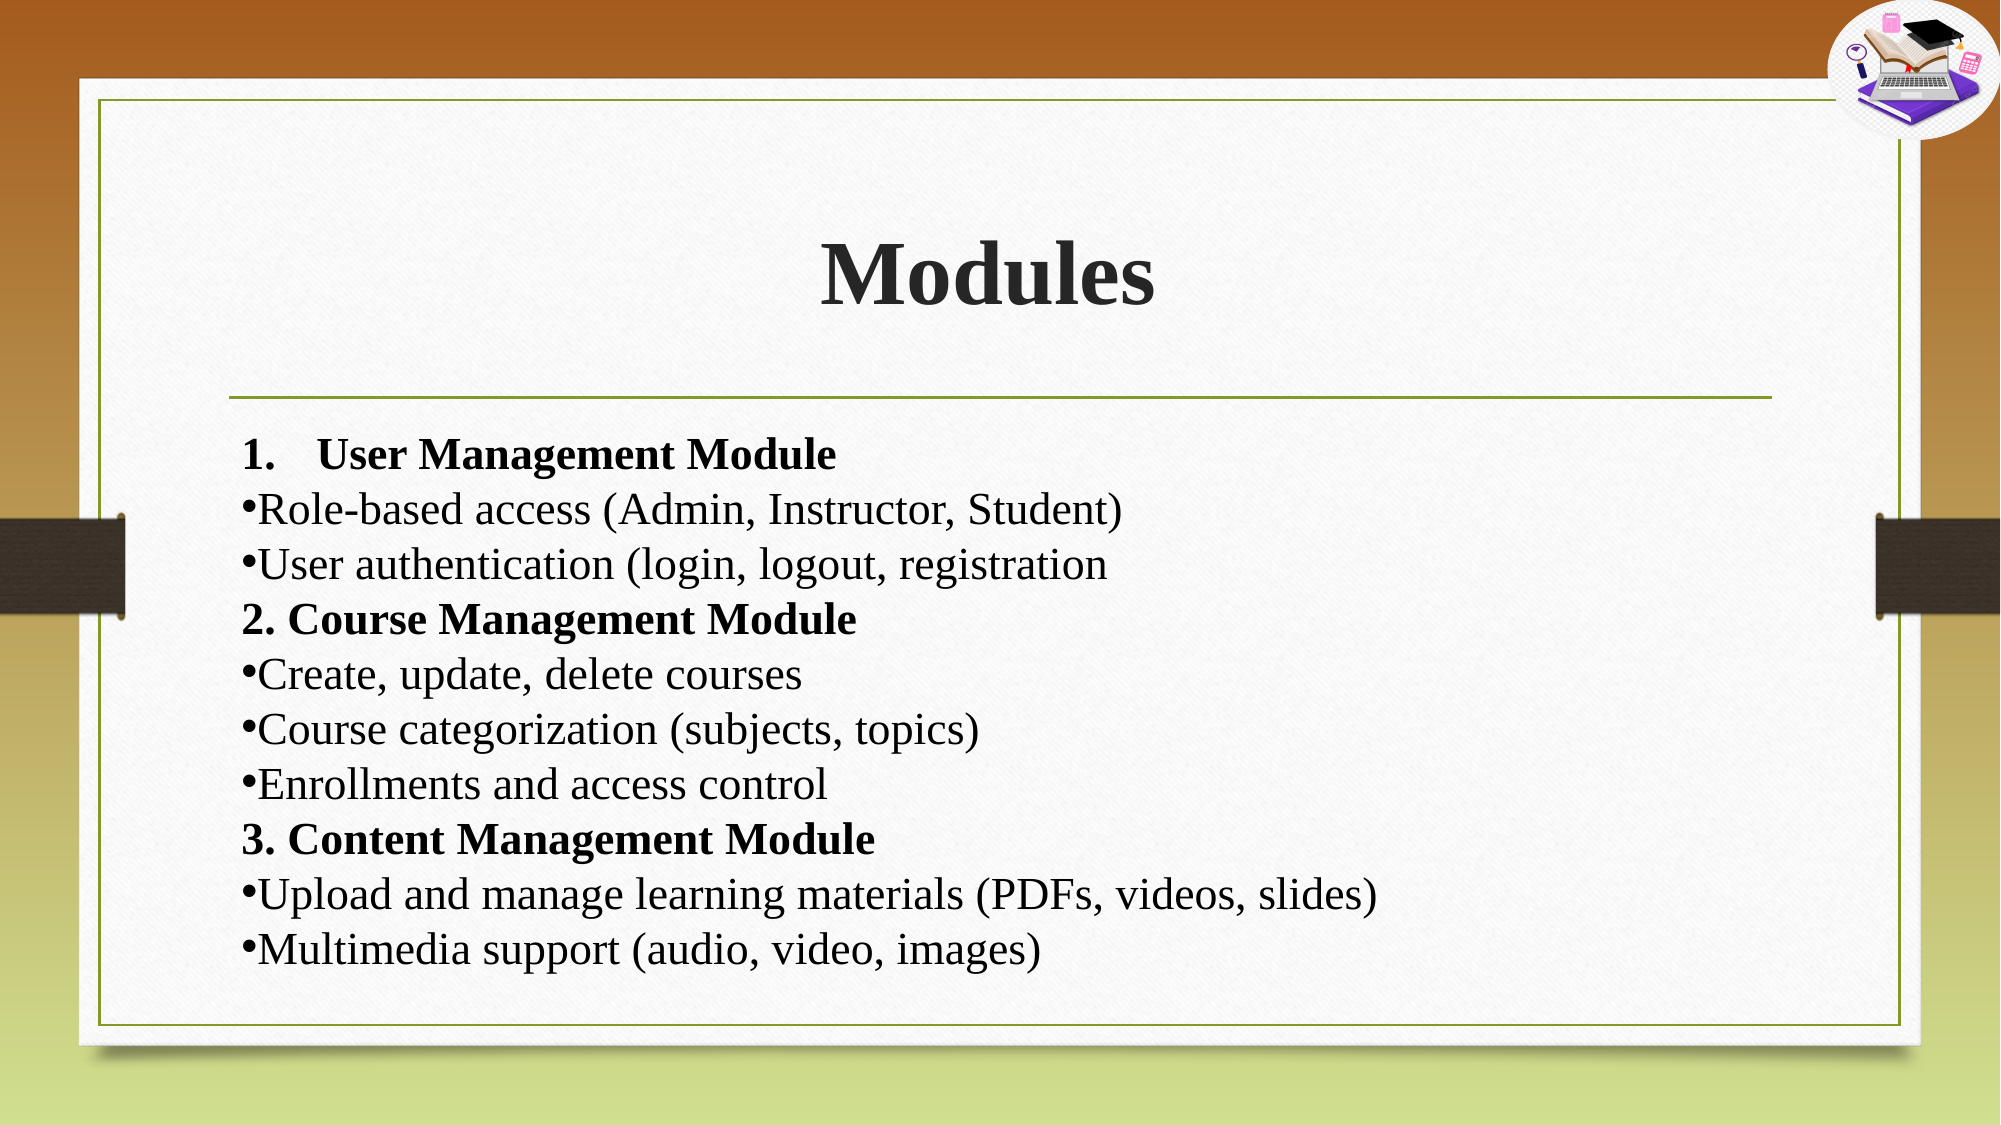

# Modules
User Management Module
Role-based access (Admin, Instructor, Student)
User authentication (login, logout, registration
2. Course Management Module
Create, update, delete courses
Course categorization (subjects, topics)
Enrollments and access control
3. Content Management Module
Upload and manage learning materials (PDFs, videos, slides)
Multimedia support (audio, video, images)